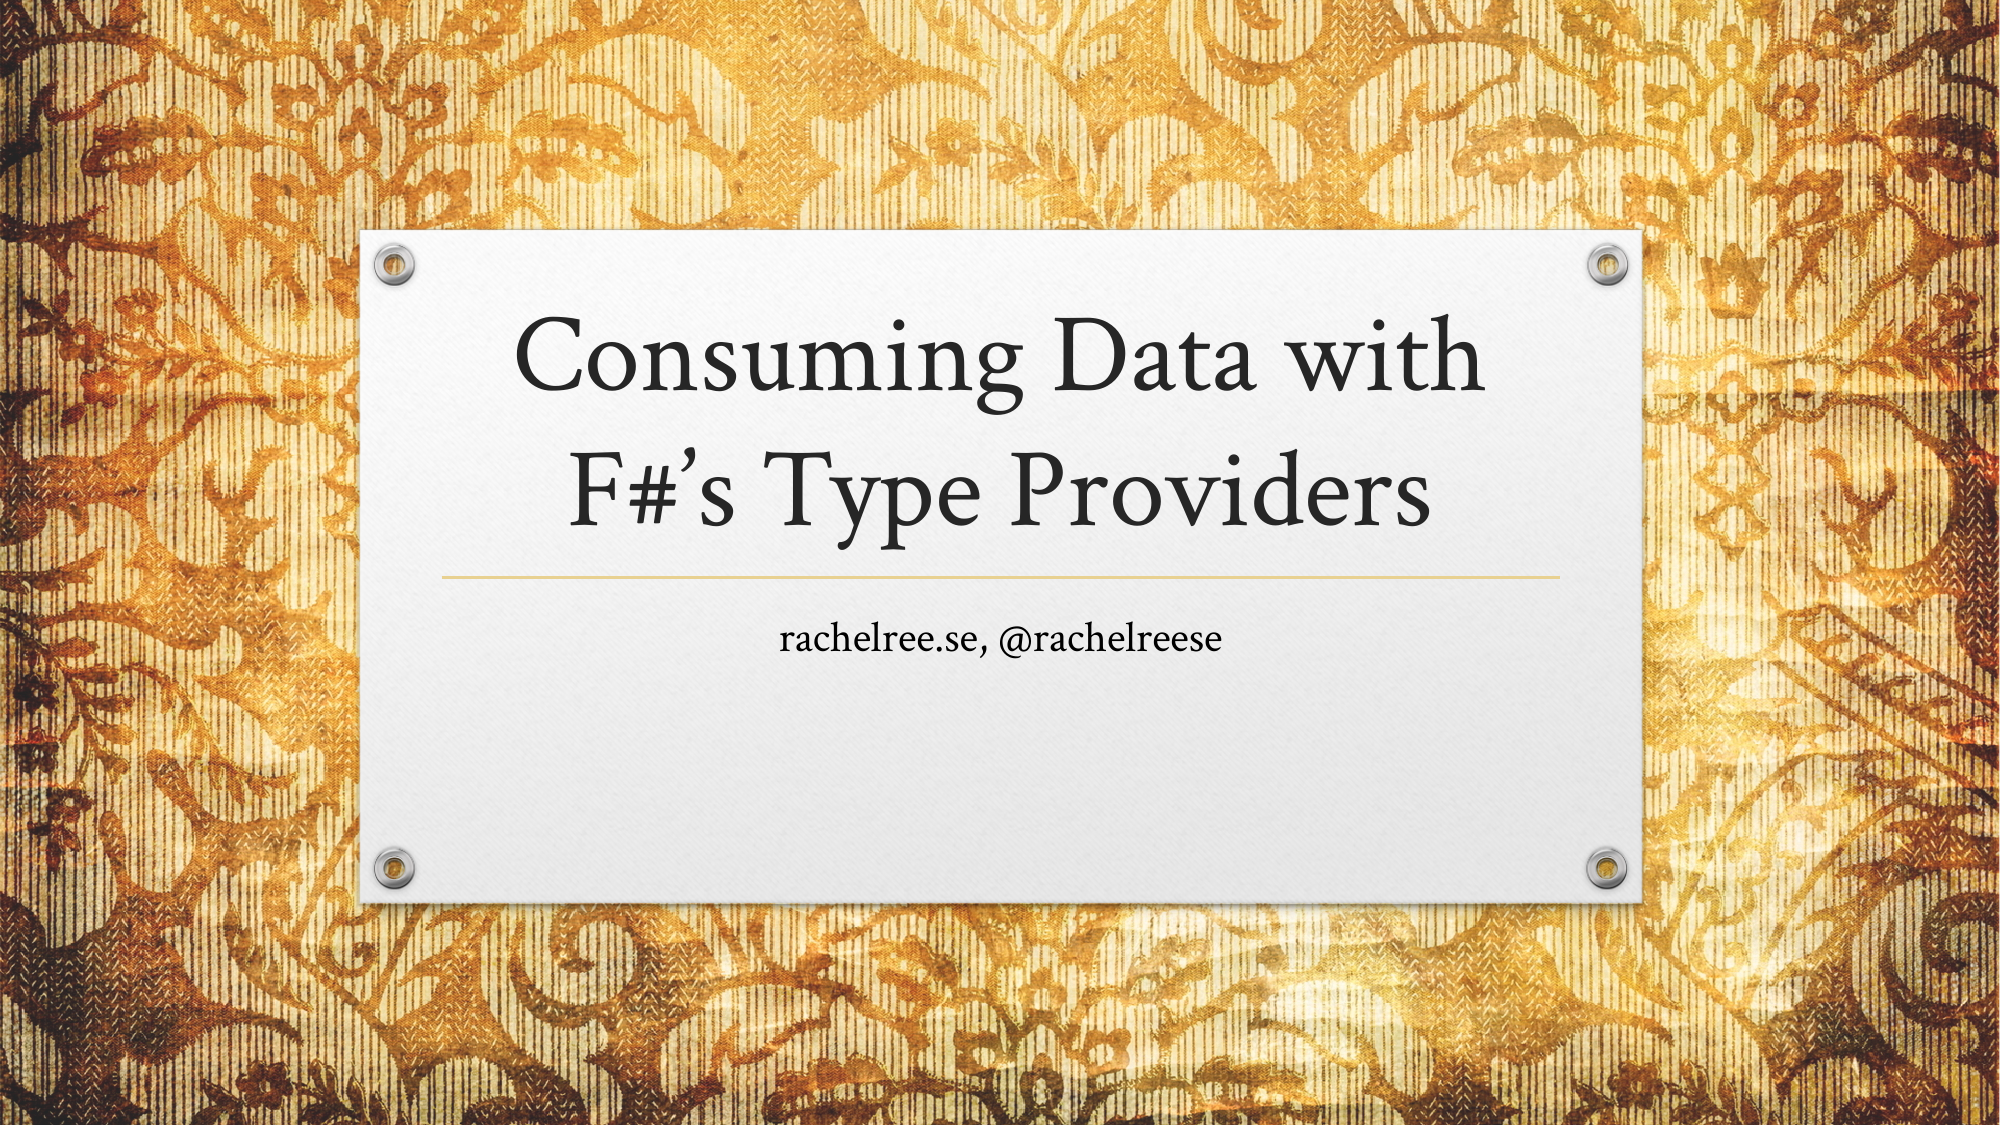

# Consuming Data with F#’s Type Providers
rachelree.se, @rachelreese